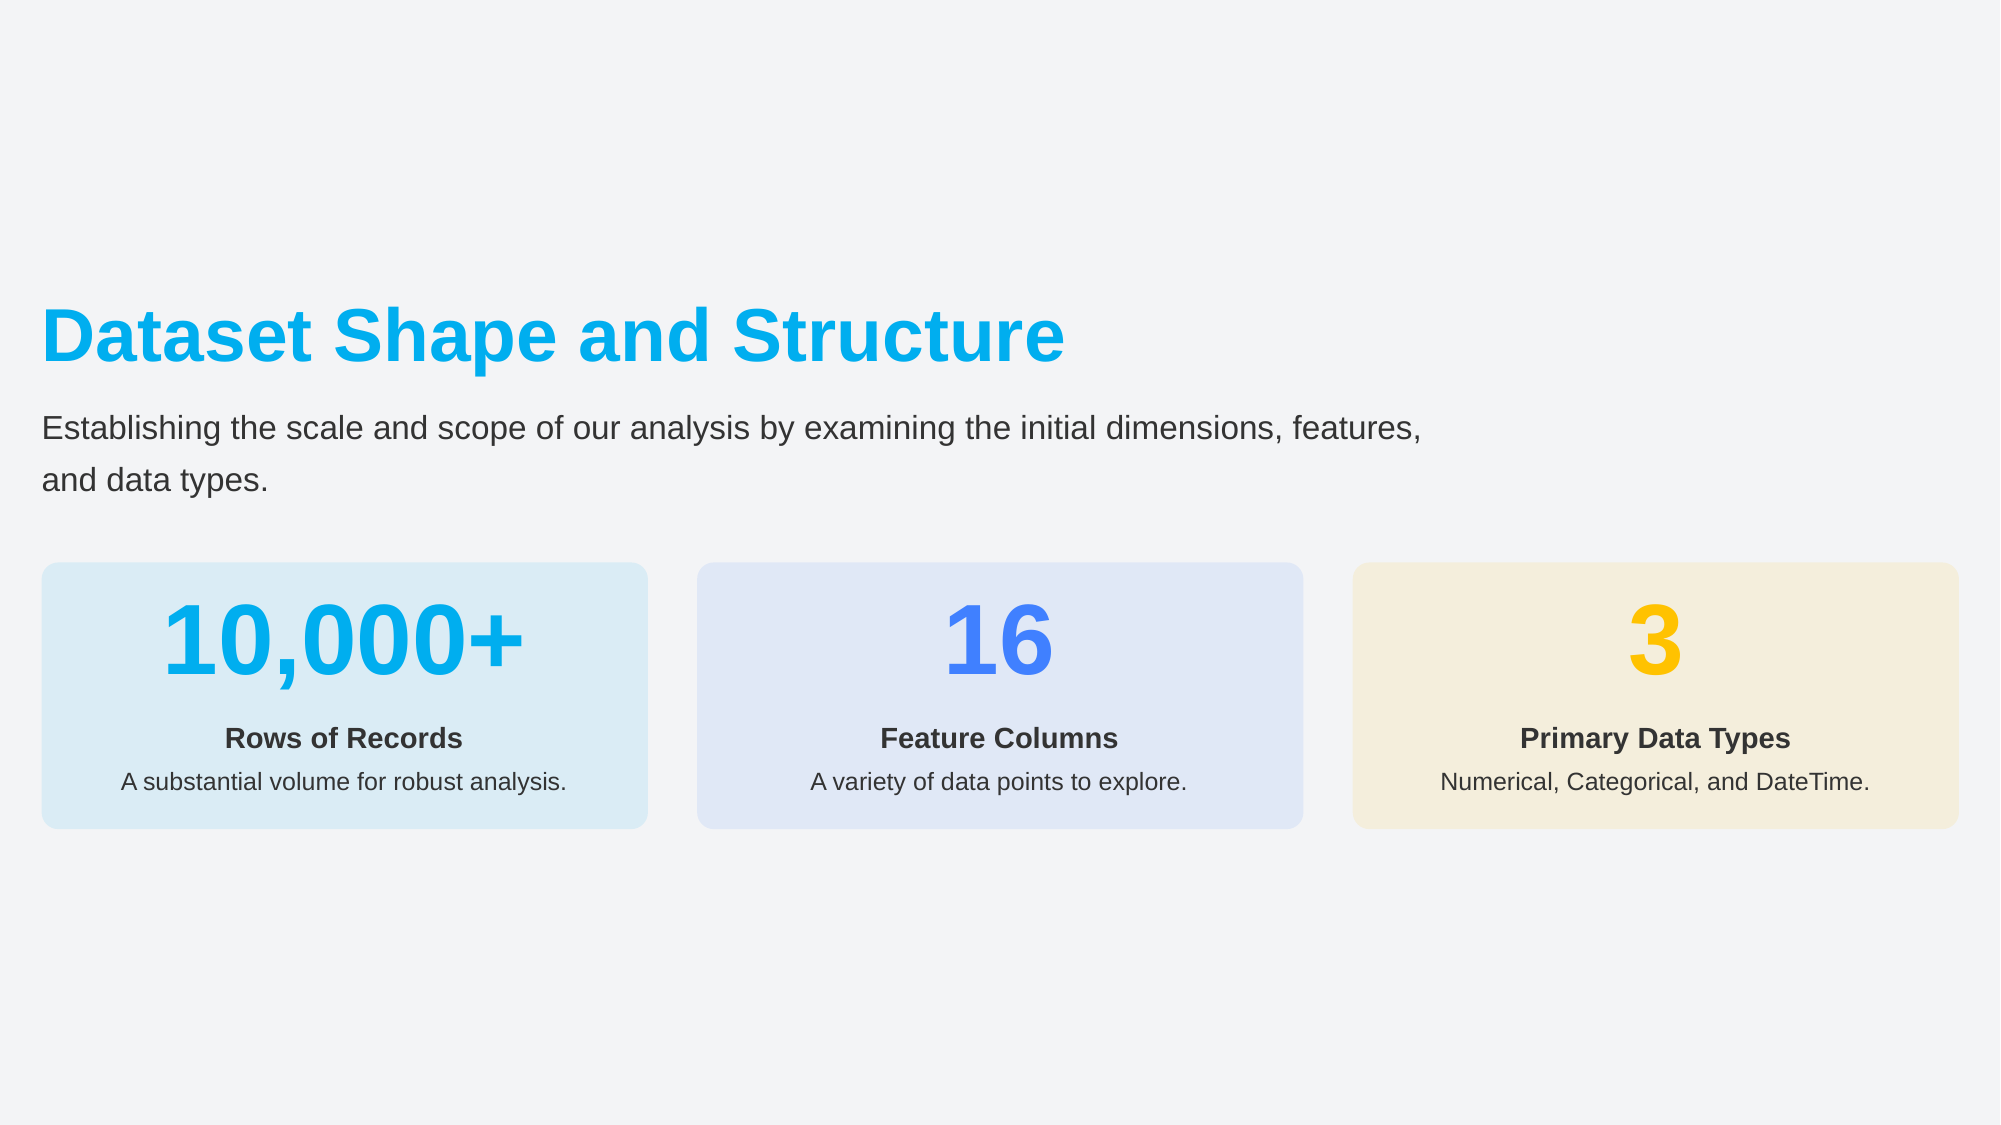

Dataset Shape and Structure
Establishing the scale and scope of our analysis by examining the initial dimensions, features, and data types.

10,000+
16
3
Rows of Records
Feature Columns
Primary Data Types
A substantial volume for robust analysis.
A variety of data points to explore.
Numerical, Categorical, and DateTime.